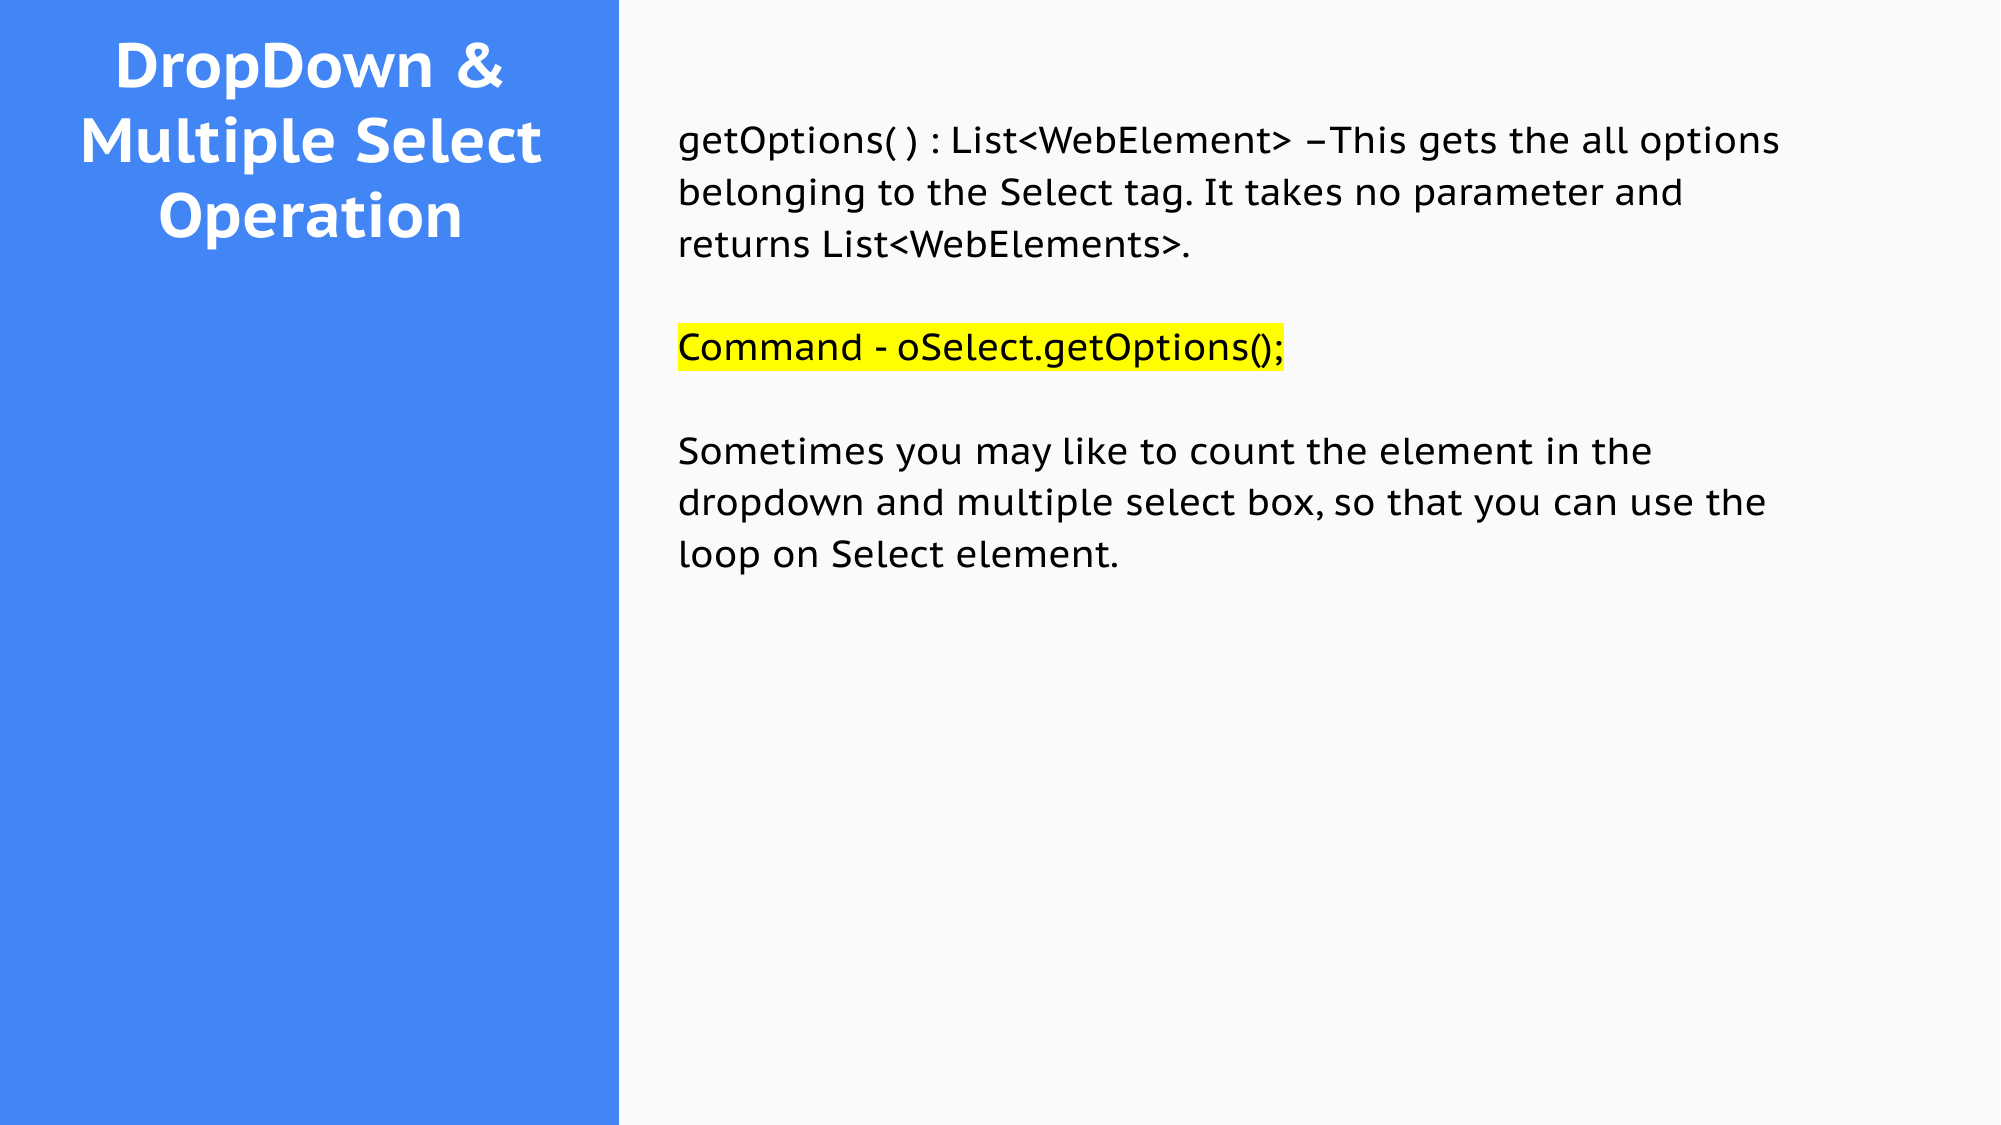

# DropDown & Multiple Select Operation
getOptions( ) : List<WebElement> –This gets the all options belonging to the Select tag. It takes no parameter and returns List<WebElements>.

Command - oSelect.getOptions();

Sometimes you may like to count the element in the dropdown and multiple select box, so that you can use the loop on Select element.